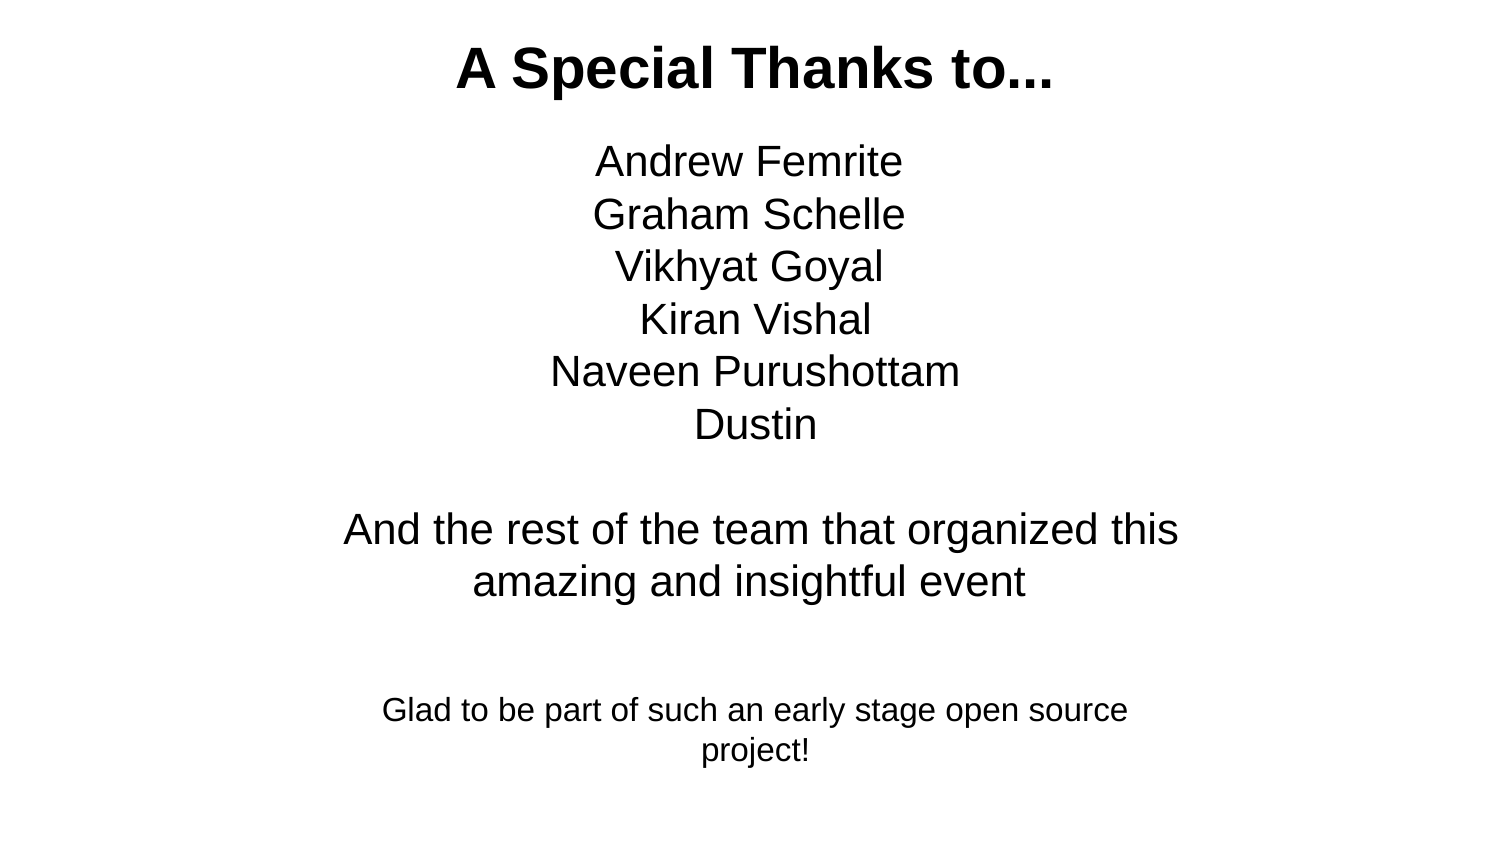

A Special Thanks to...
Andrew Femrite
Graham Schelle
Vikhyat Goyal
Kiran Vishal
Naveen Purushottam
Dustin

 And the rest of the team that organized this amazing and insightful event

Glad to be part of such an early stage open source project!